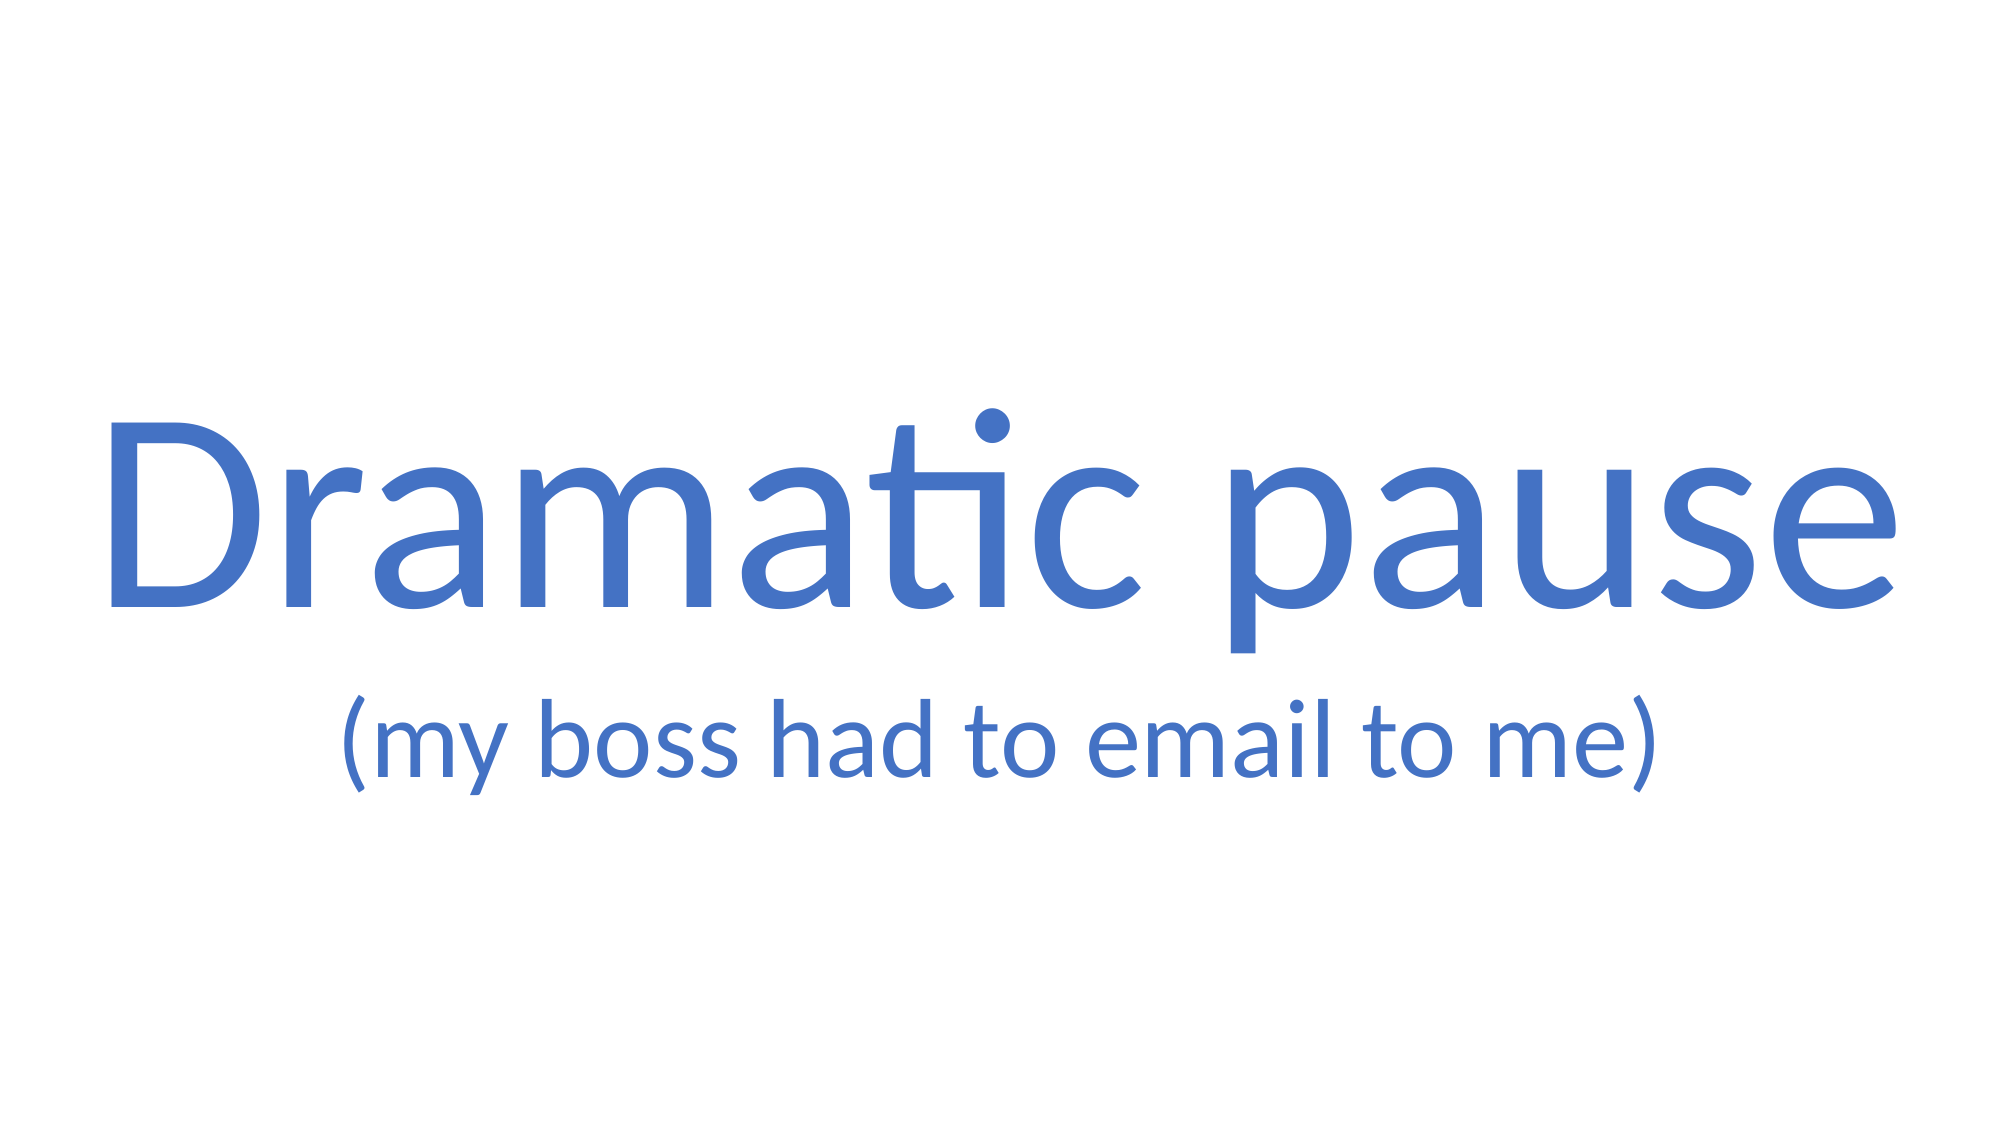

Dramatic pause
(my boss had to email to me)